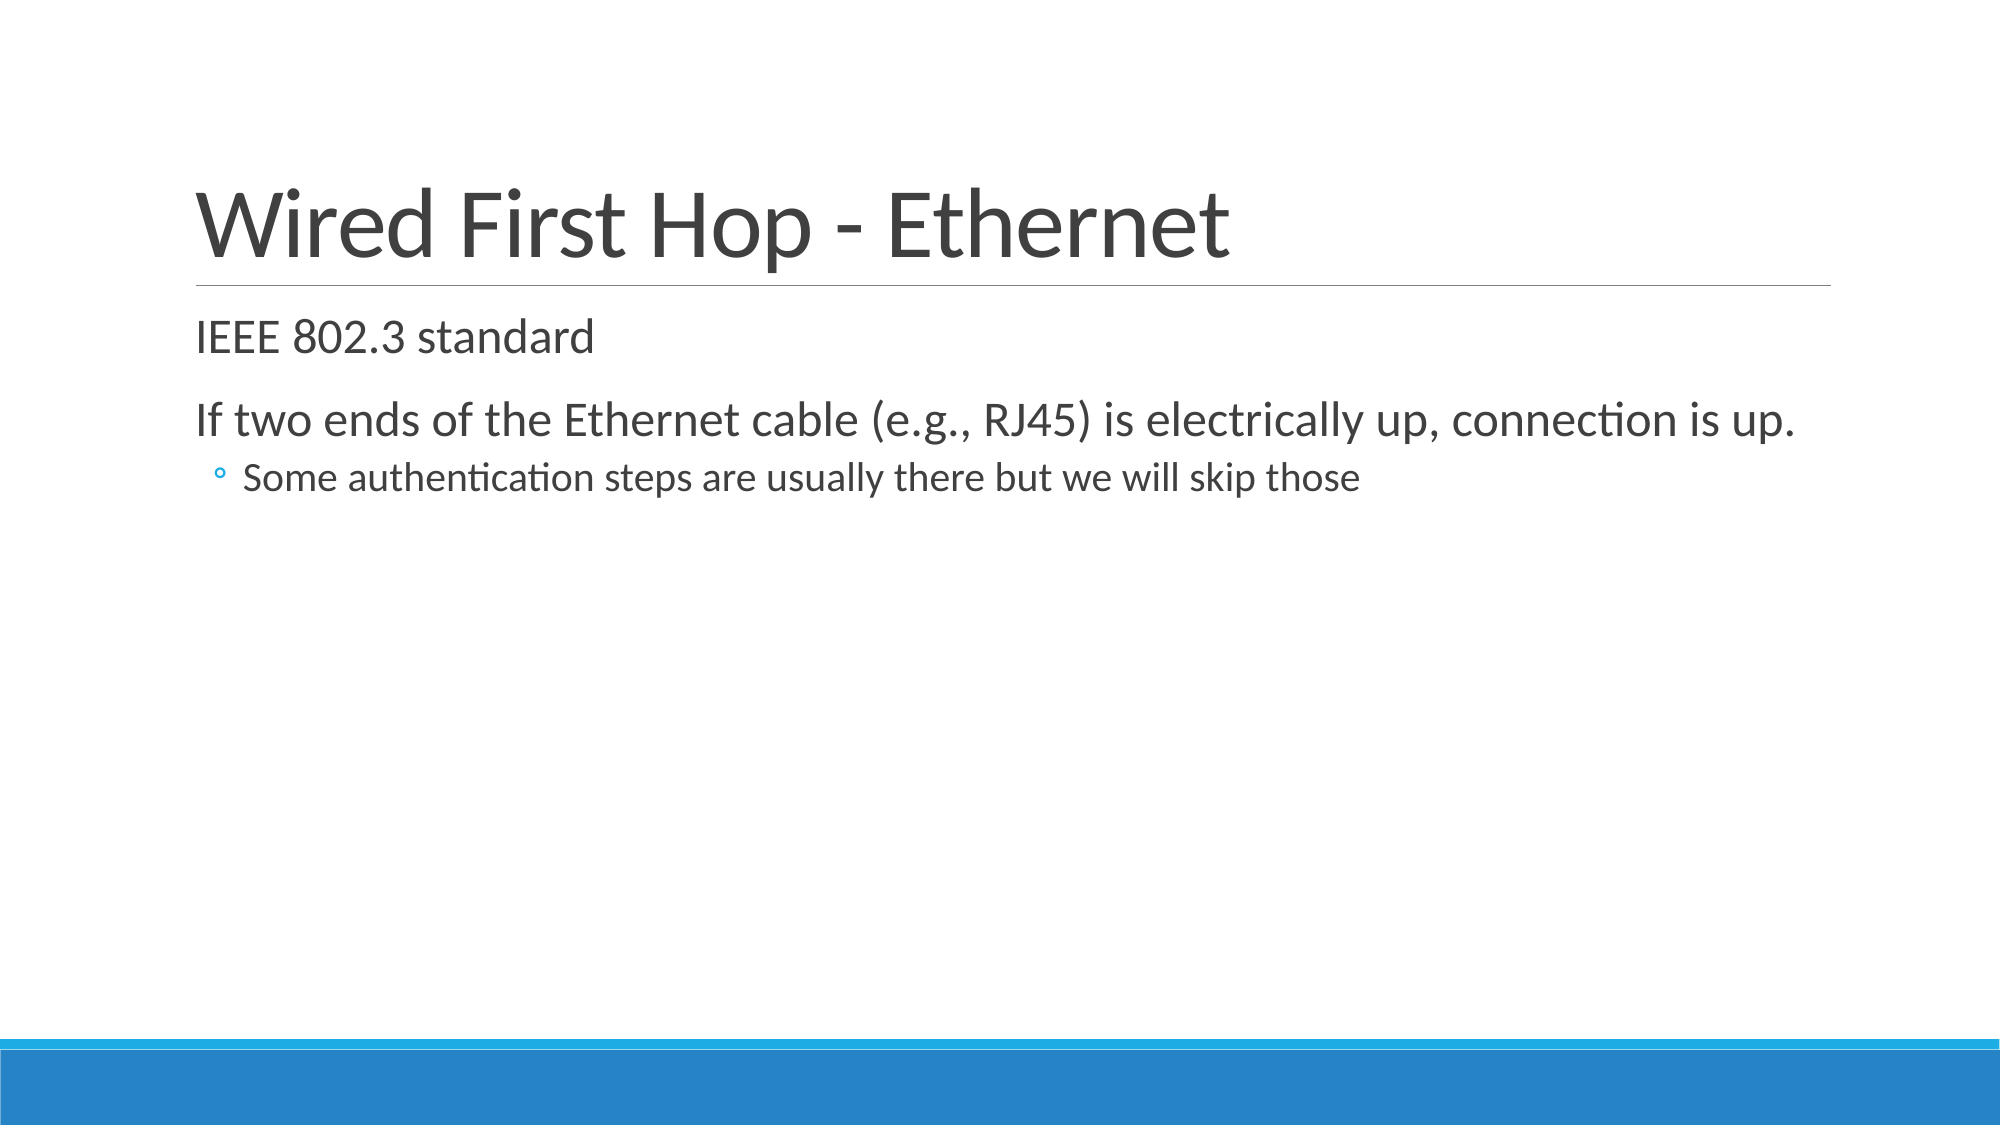

# Wired First Hop - Ethernet
IEEE 802.3 standard
If two ends of the Ethernet cable (e.g., RJ45) is electrically up, connection is up.
Some authentication steps are usually there but we will skip those